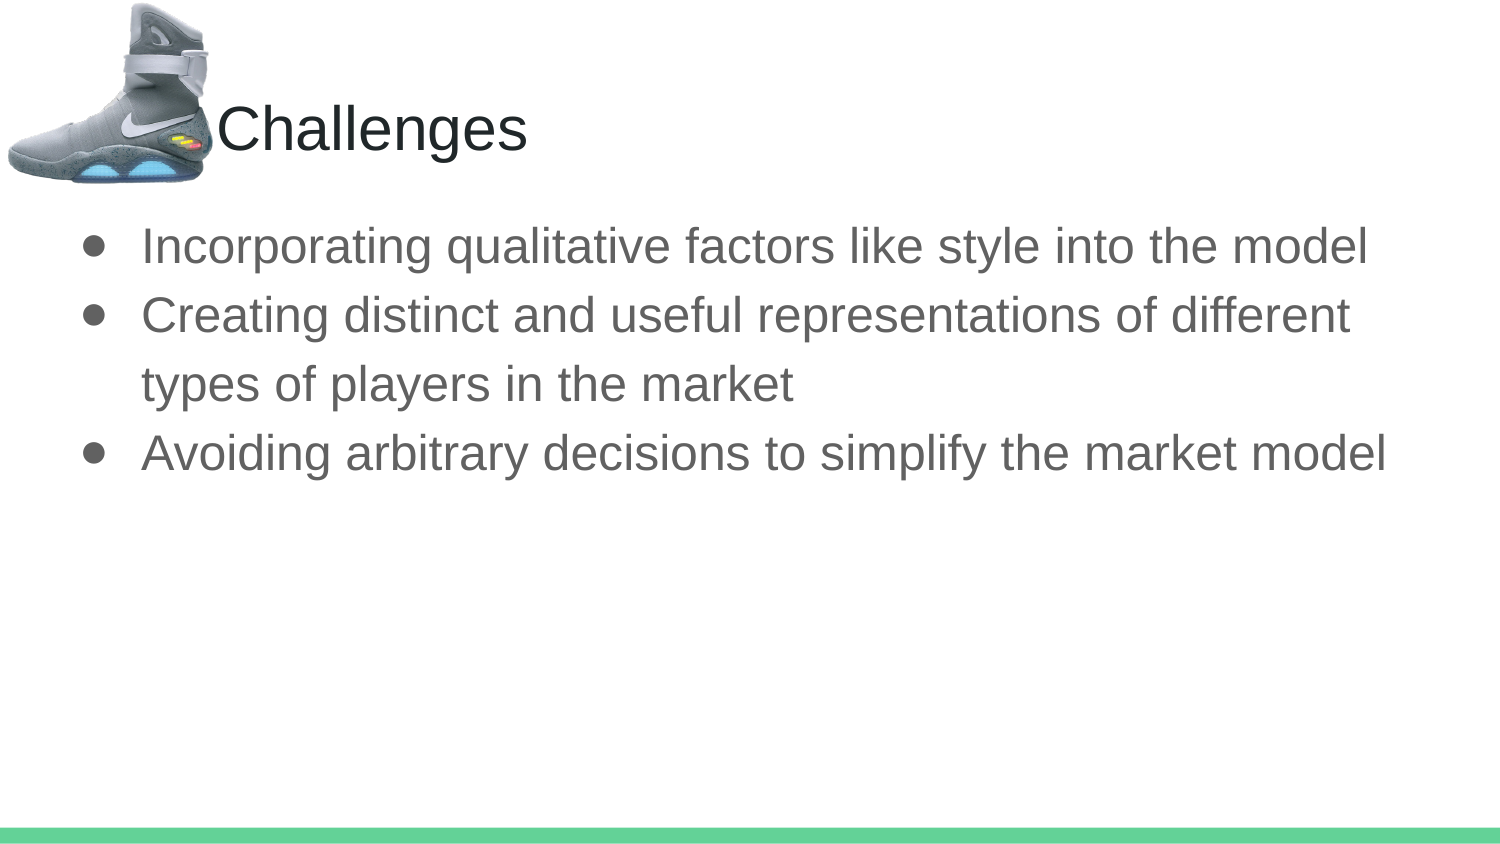

# Challenges
Incorporating qualitative factors like style into the model
Creating distinct and useful representations of different types of players in the market
Avoiding arbitrary decisions to simplify the market model